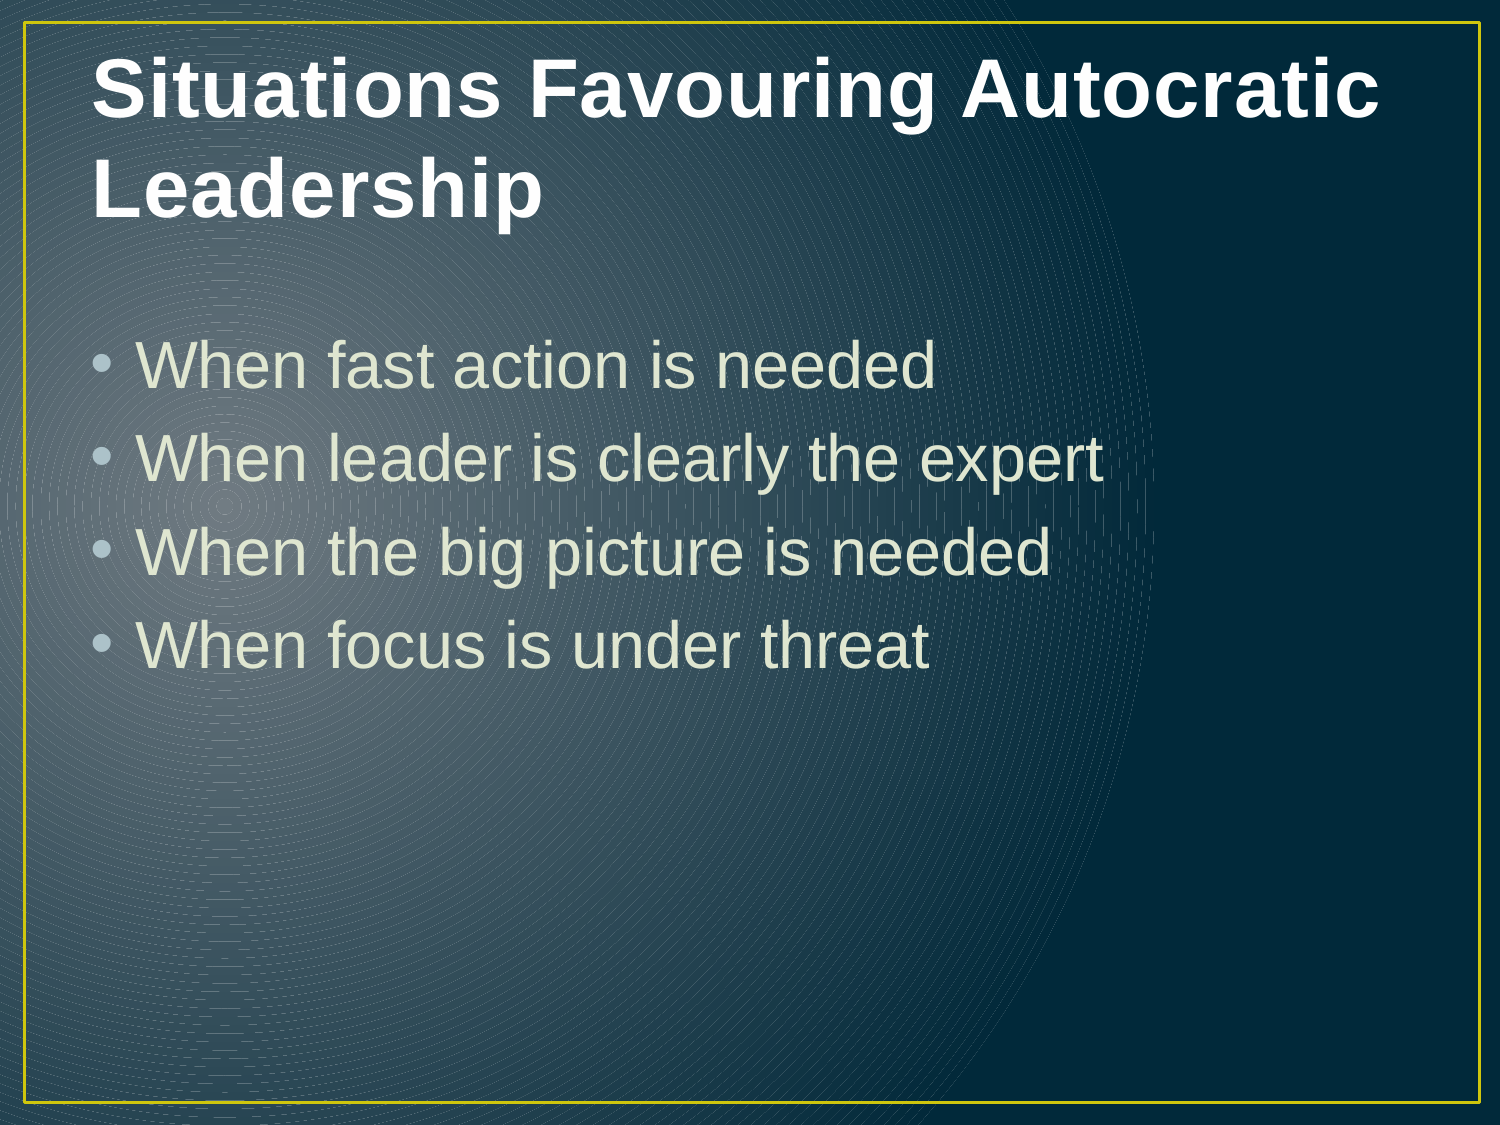

# Situations Favouring Autocratic Leadership
When fast action is needed
When leader is clearly the expert
When the big picture is needed
When focus is under threat